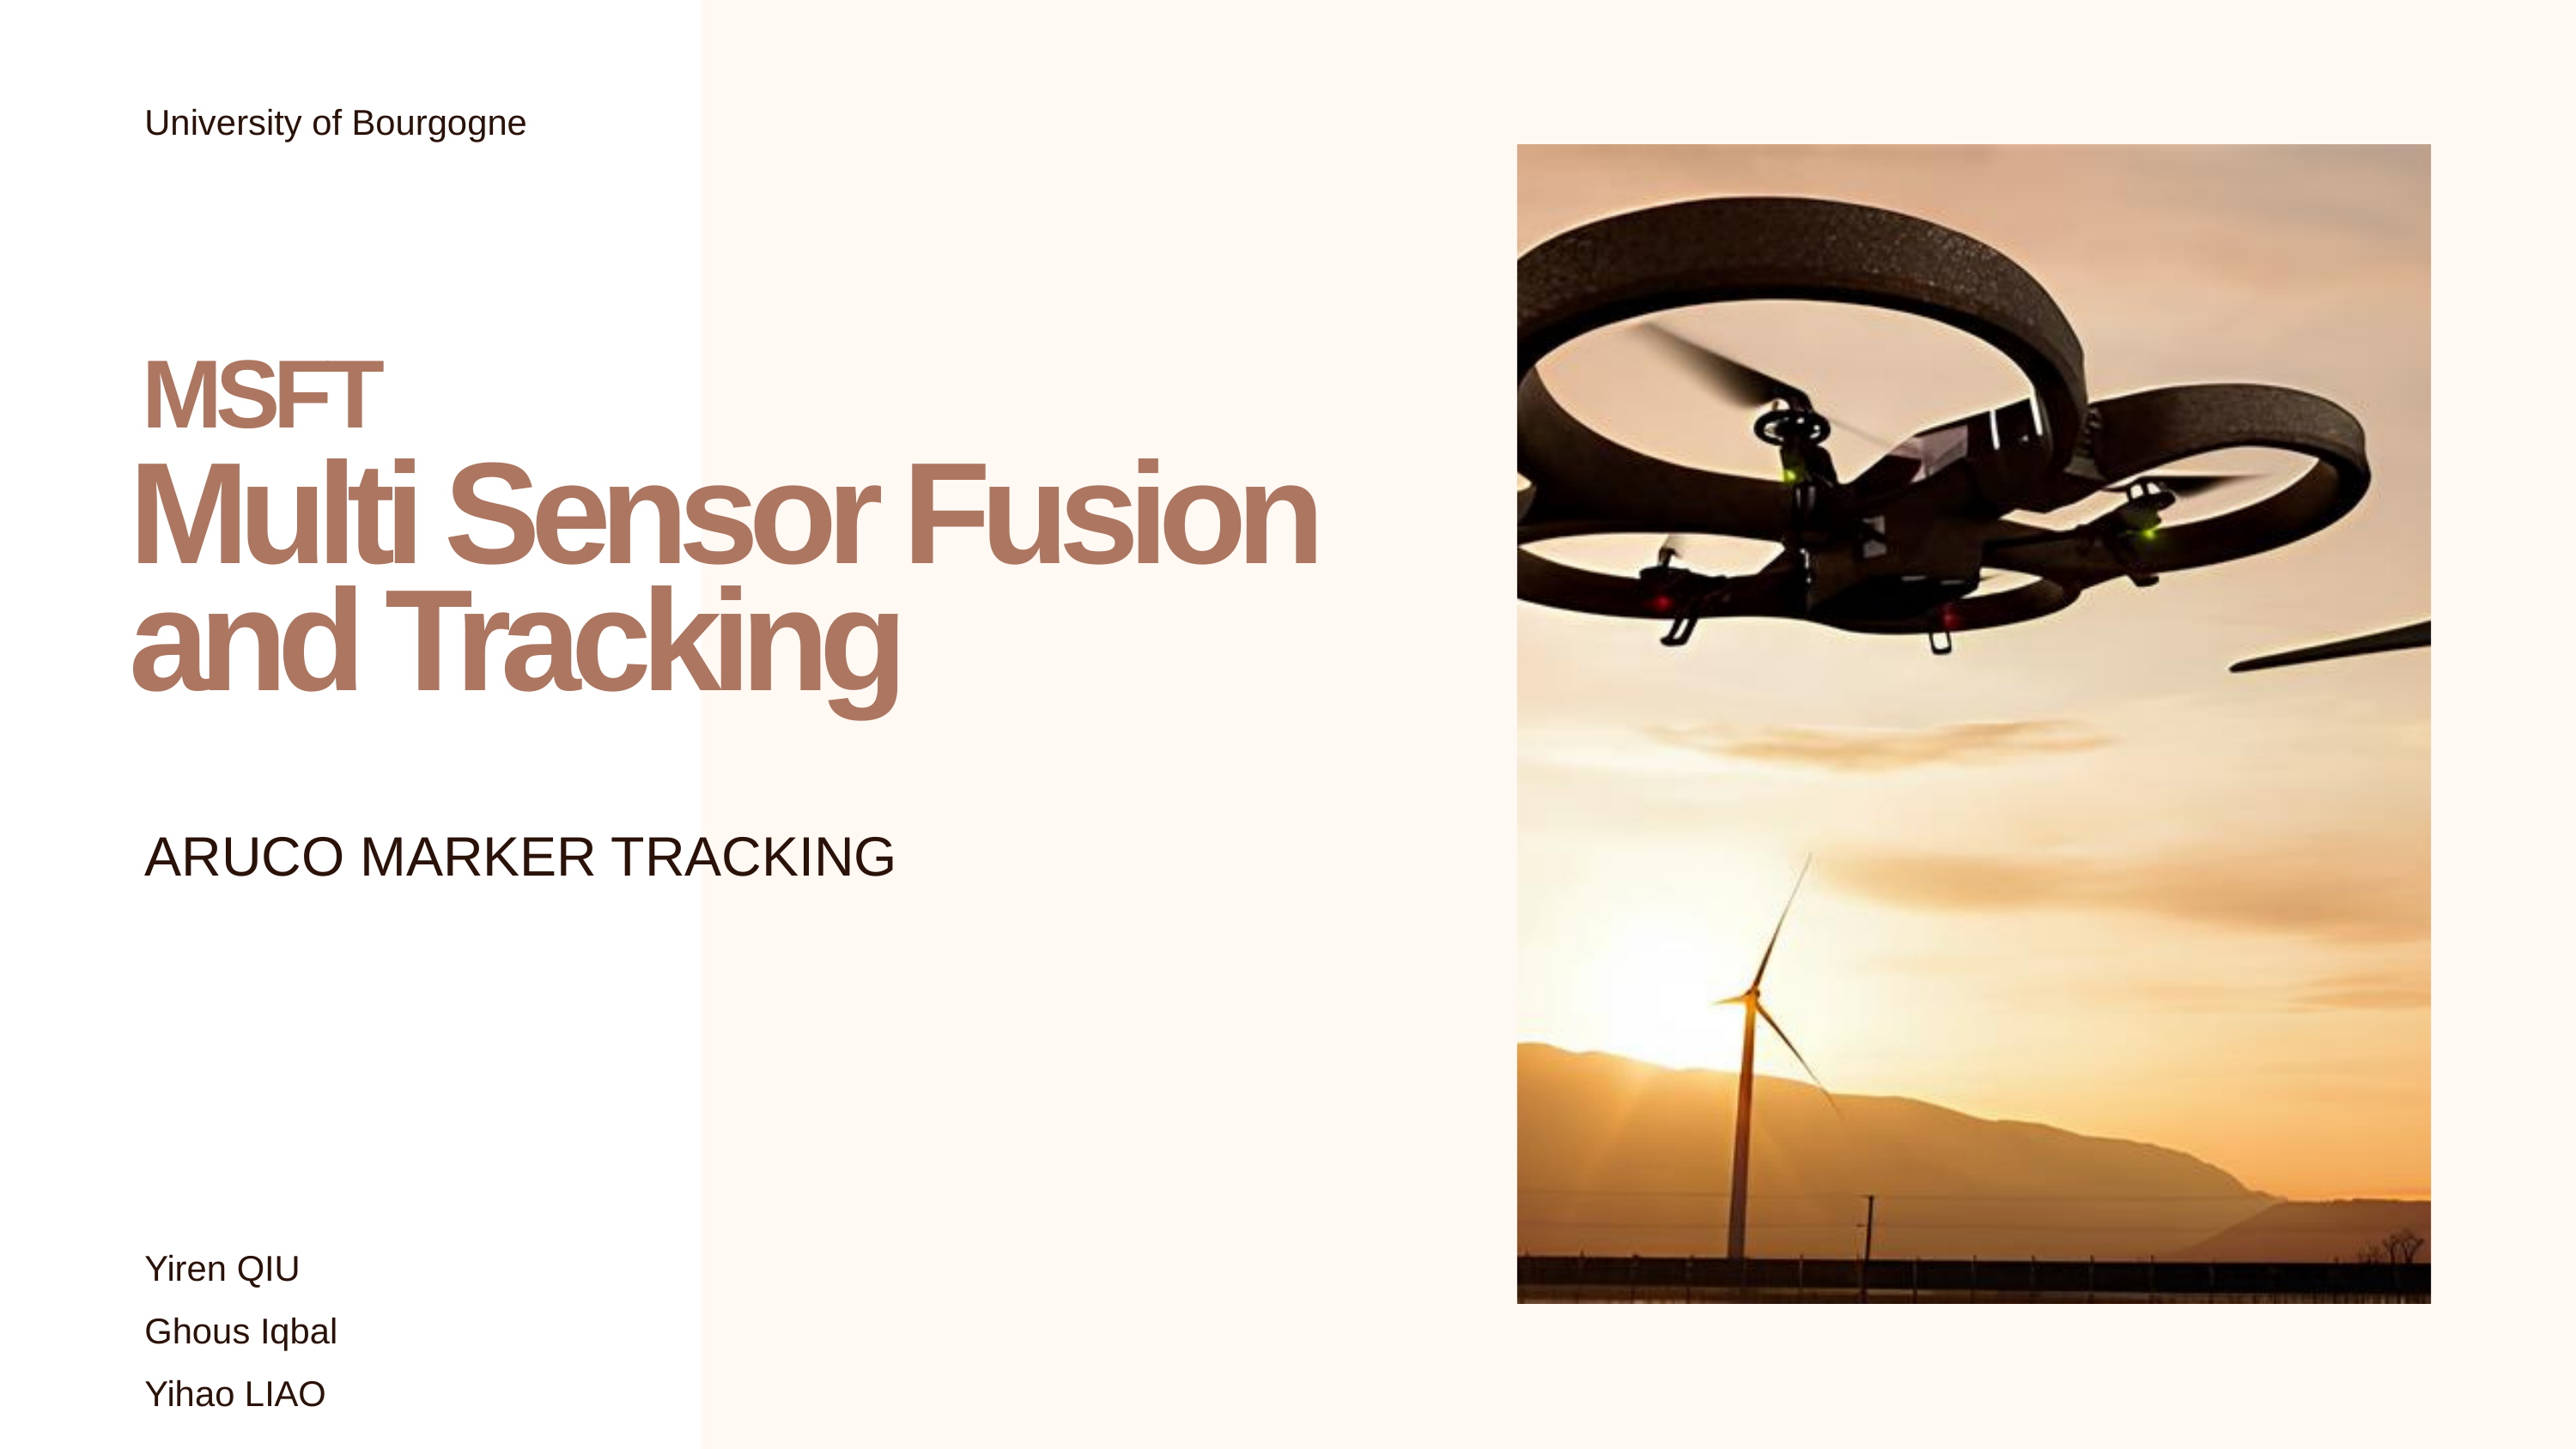

University of Bourgogne

MSFT
Multi Sensor Fusion and Tracking
ARUCO MARKER TRACKING
Yiren QIU

Ghous Iqbal

Yihao LIAO